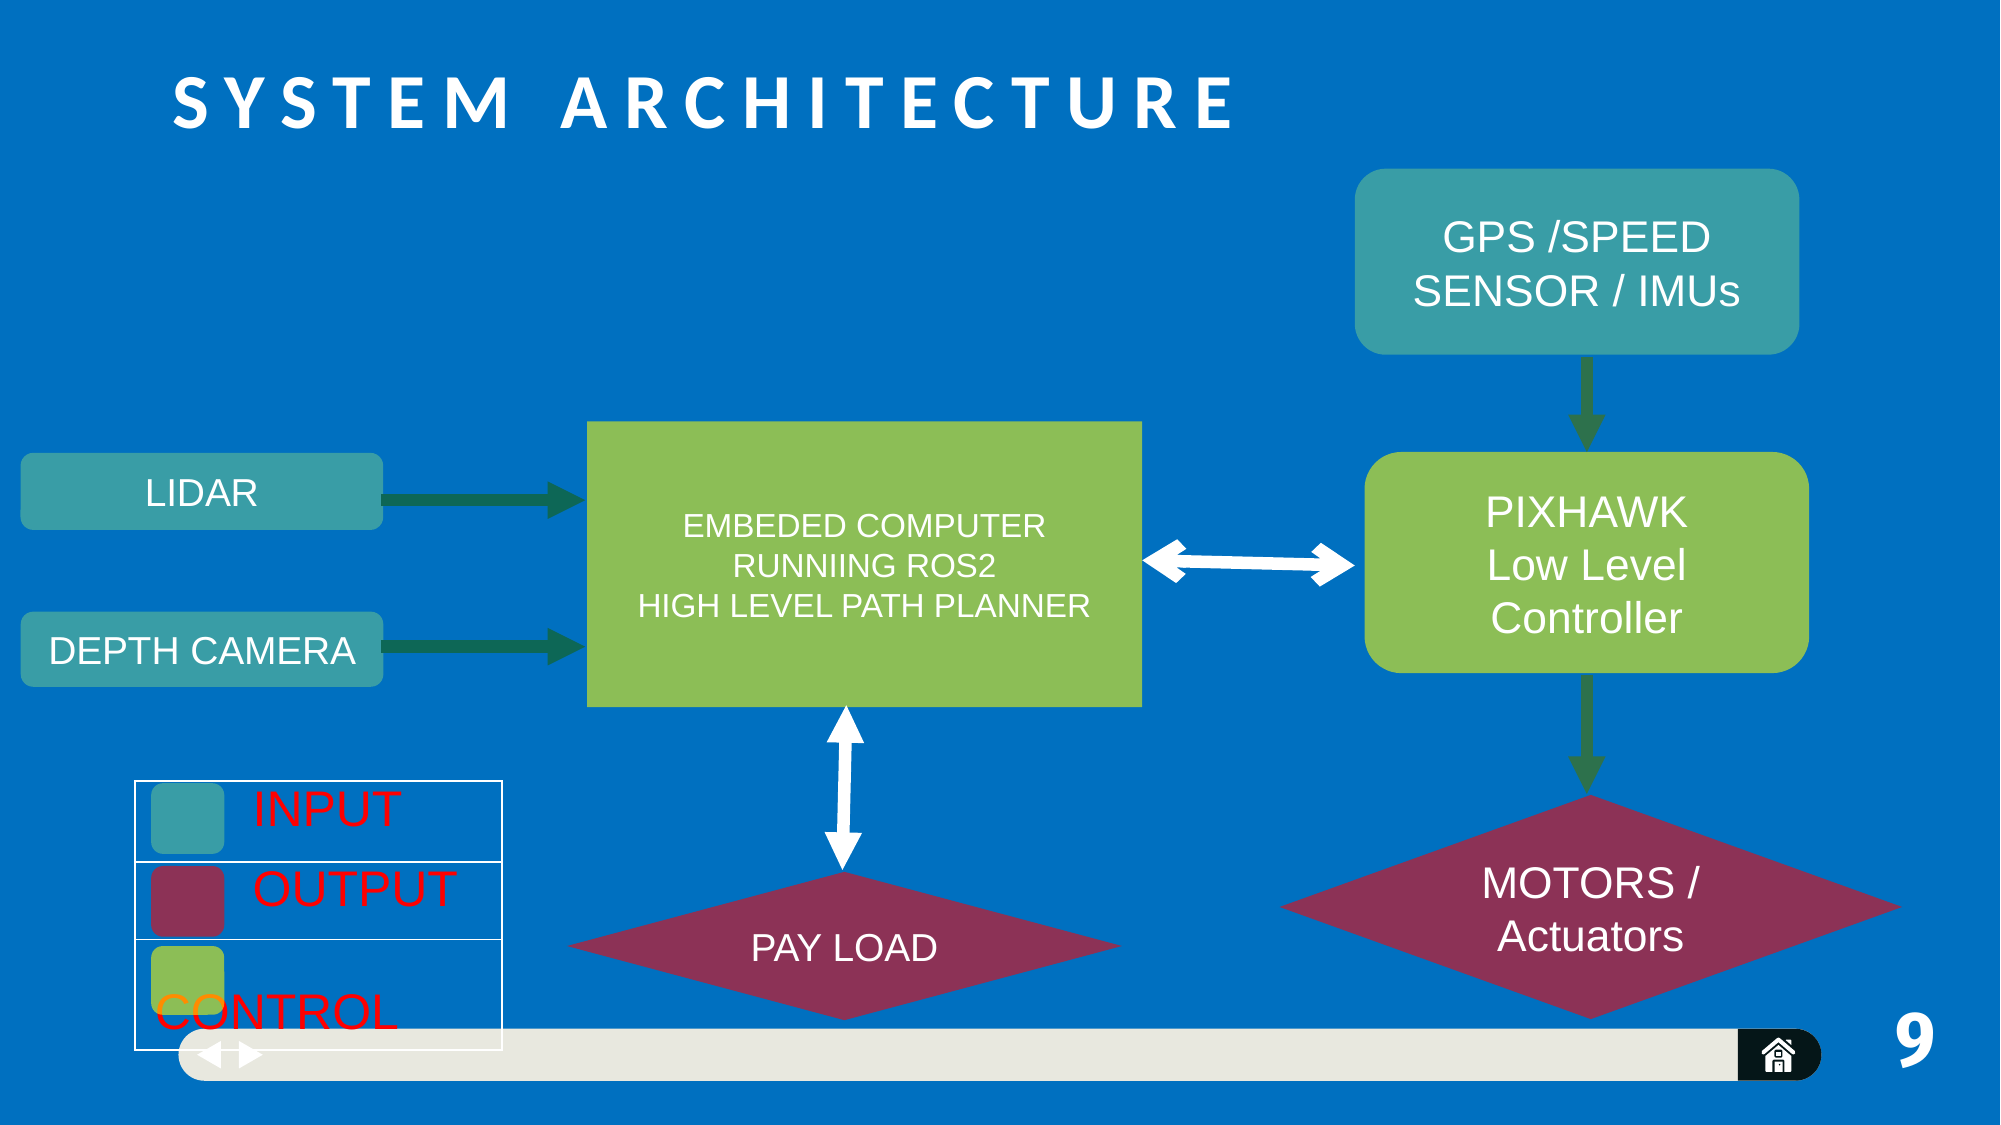

# System Architecture

GPS /SPEED SENSOR / IMUs
EMBEDED COMPUTER
RUNNIING ROS2
HIGH LEVEL PATH PLANNER
PIXHAWK
Low Level Controller
LIDAR
DEPTH CAMERA
| INPUT |
| --- |
| OUTPUT |
| CONTROL |

MOTORS /
Actuators

PAY LOAD

9